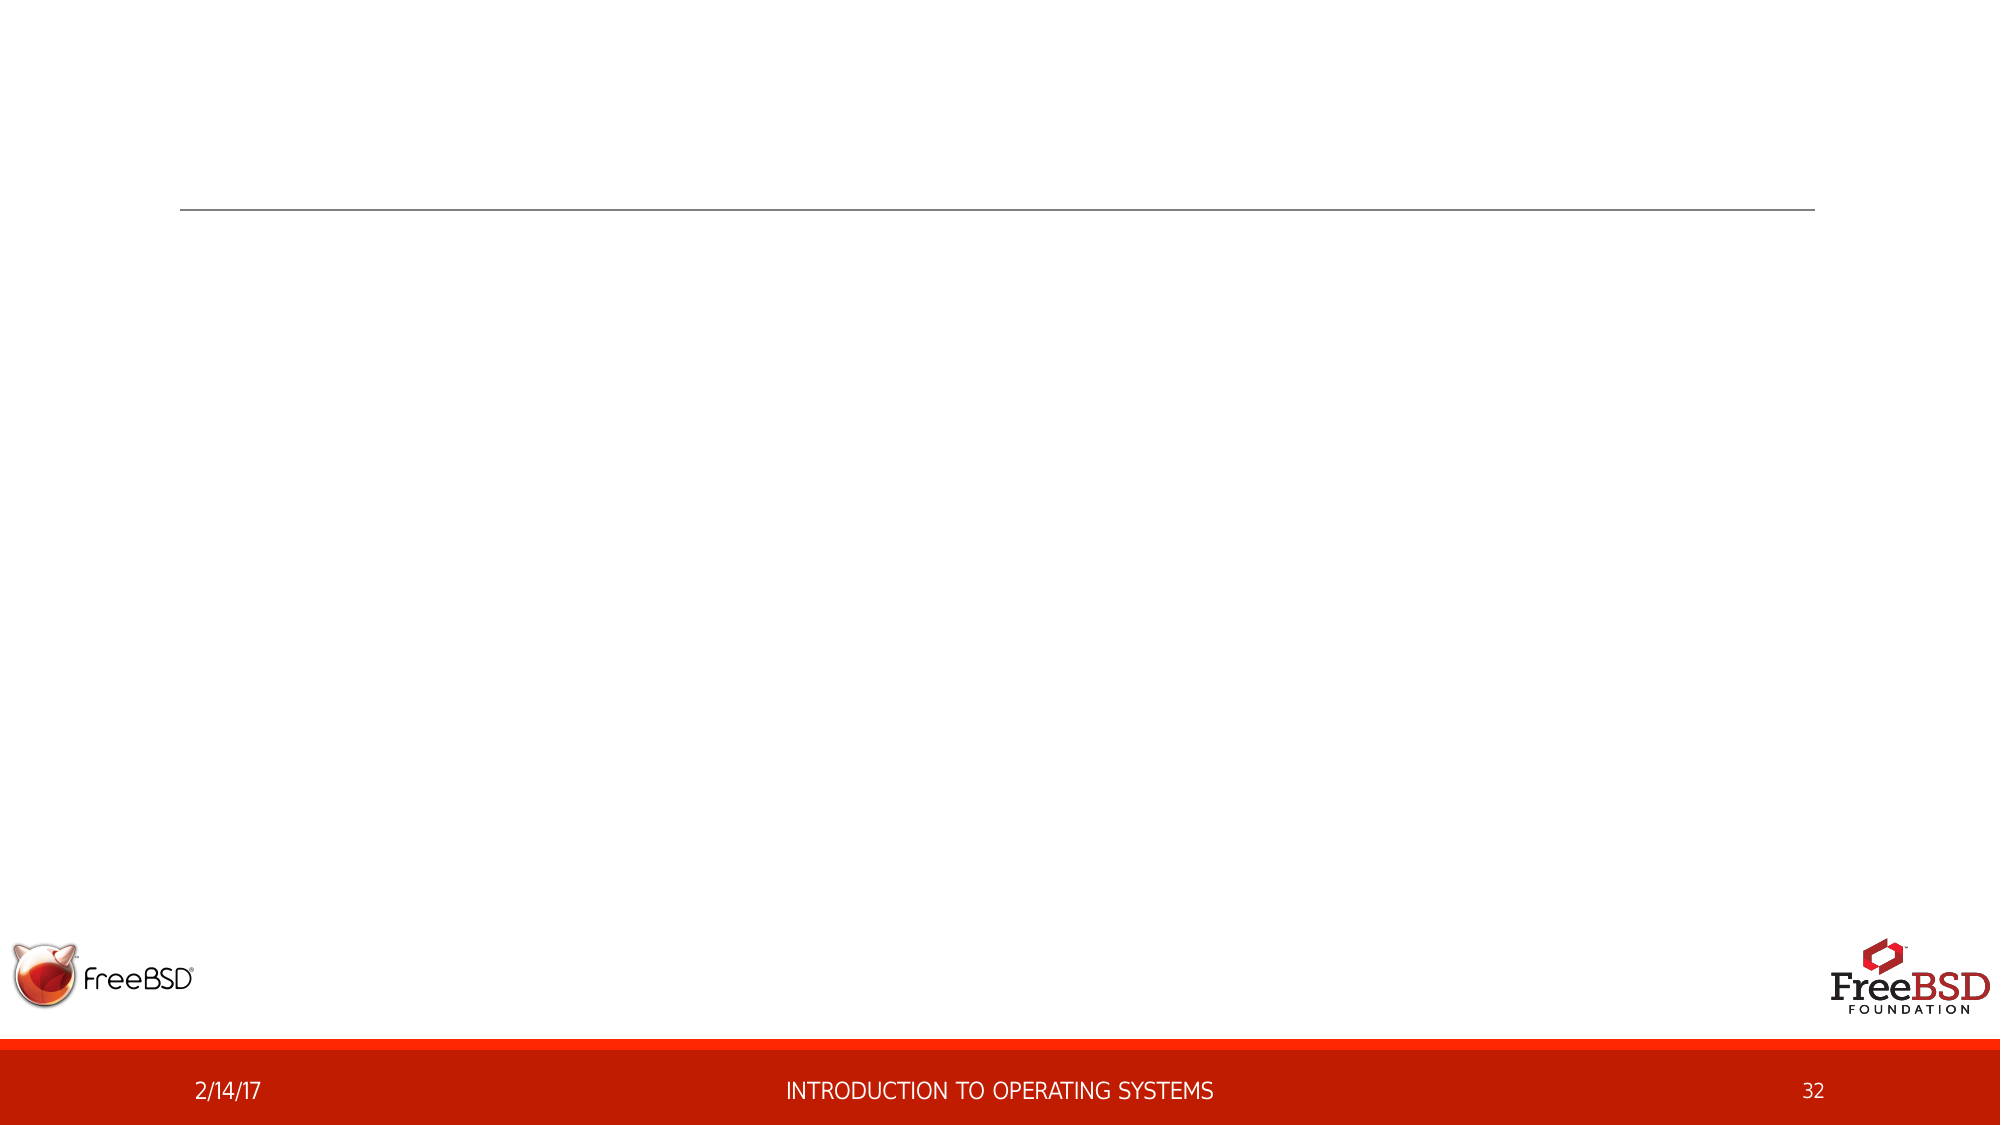

#
2/14/17
Introduction to Operating Systems
32